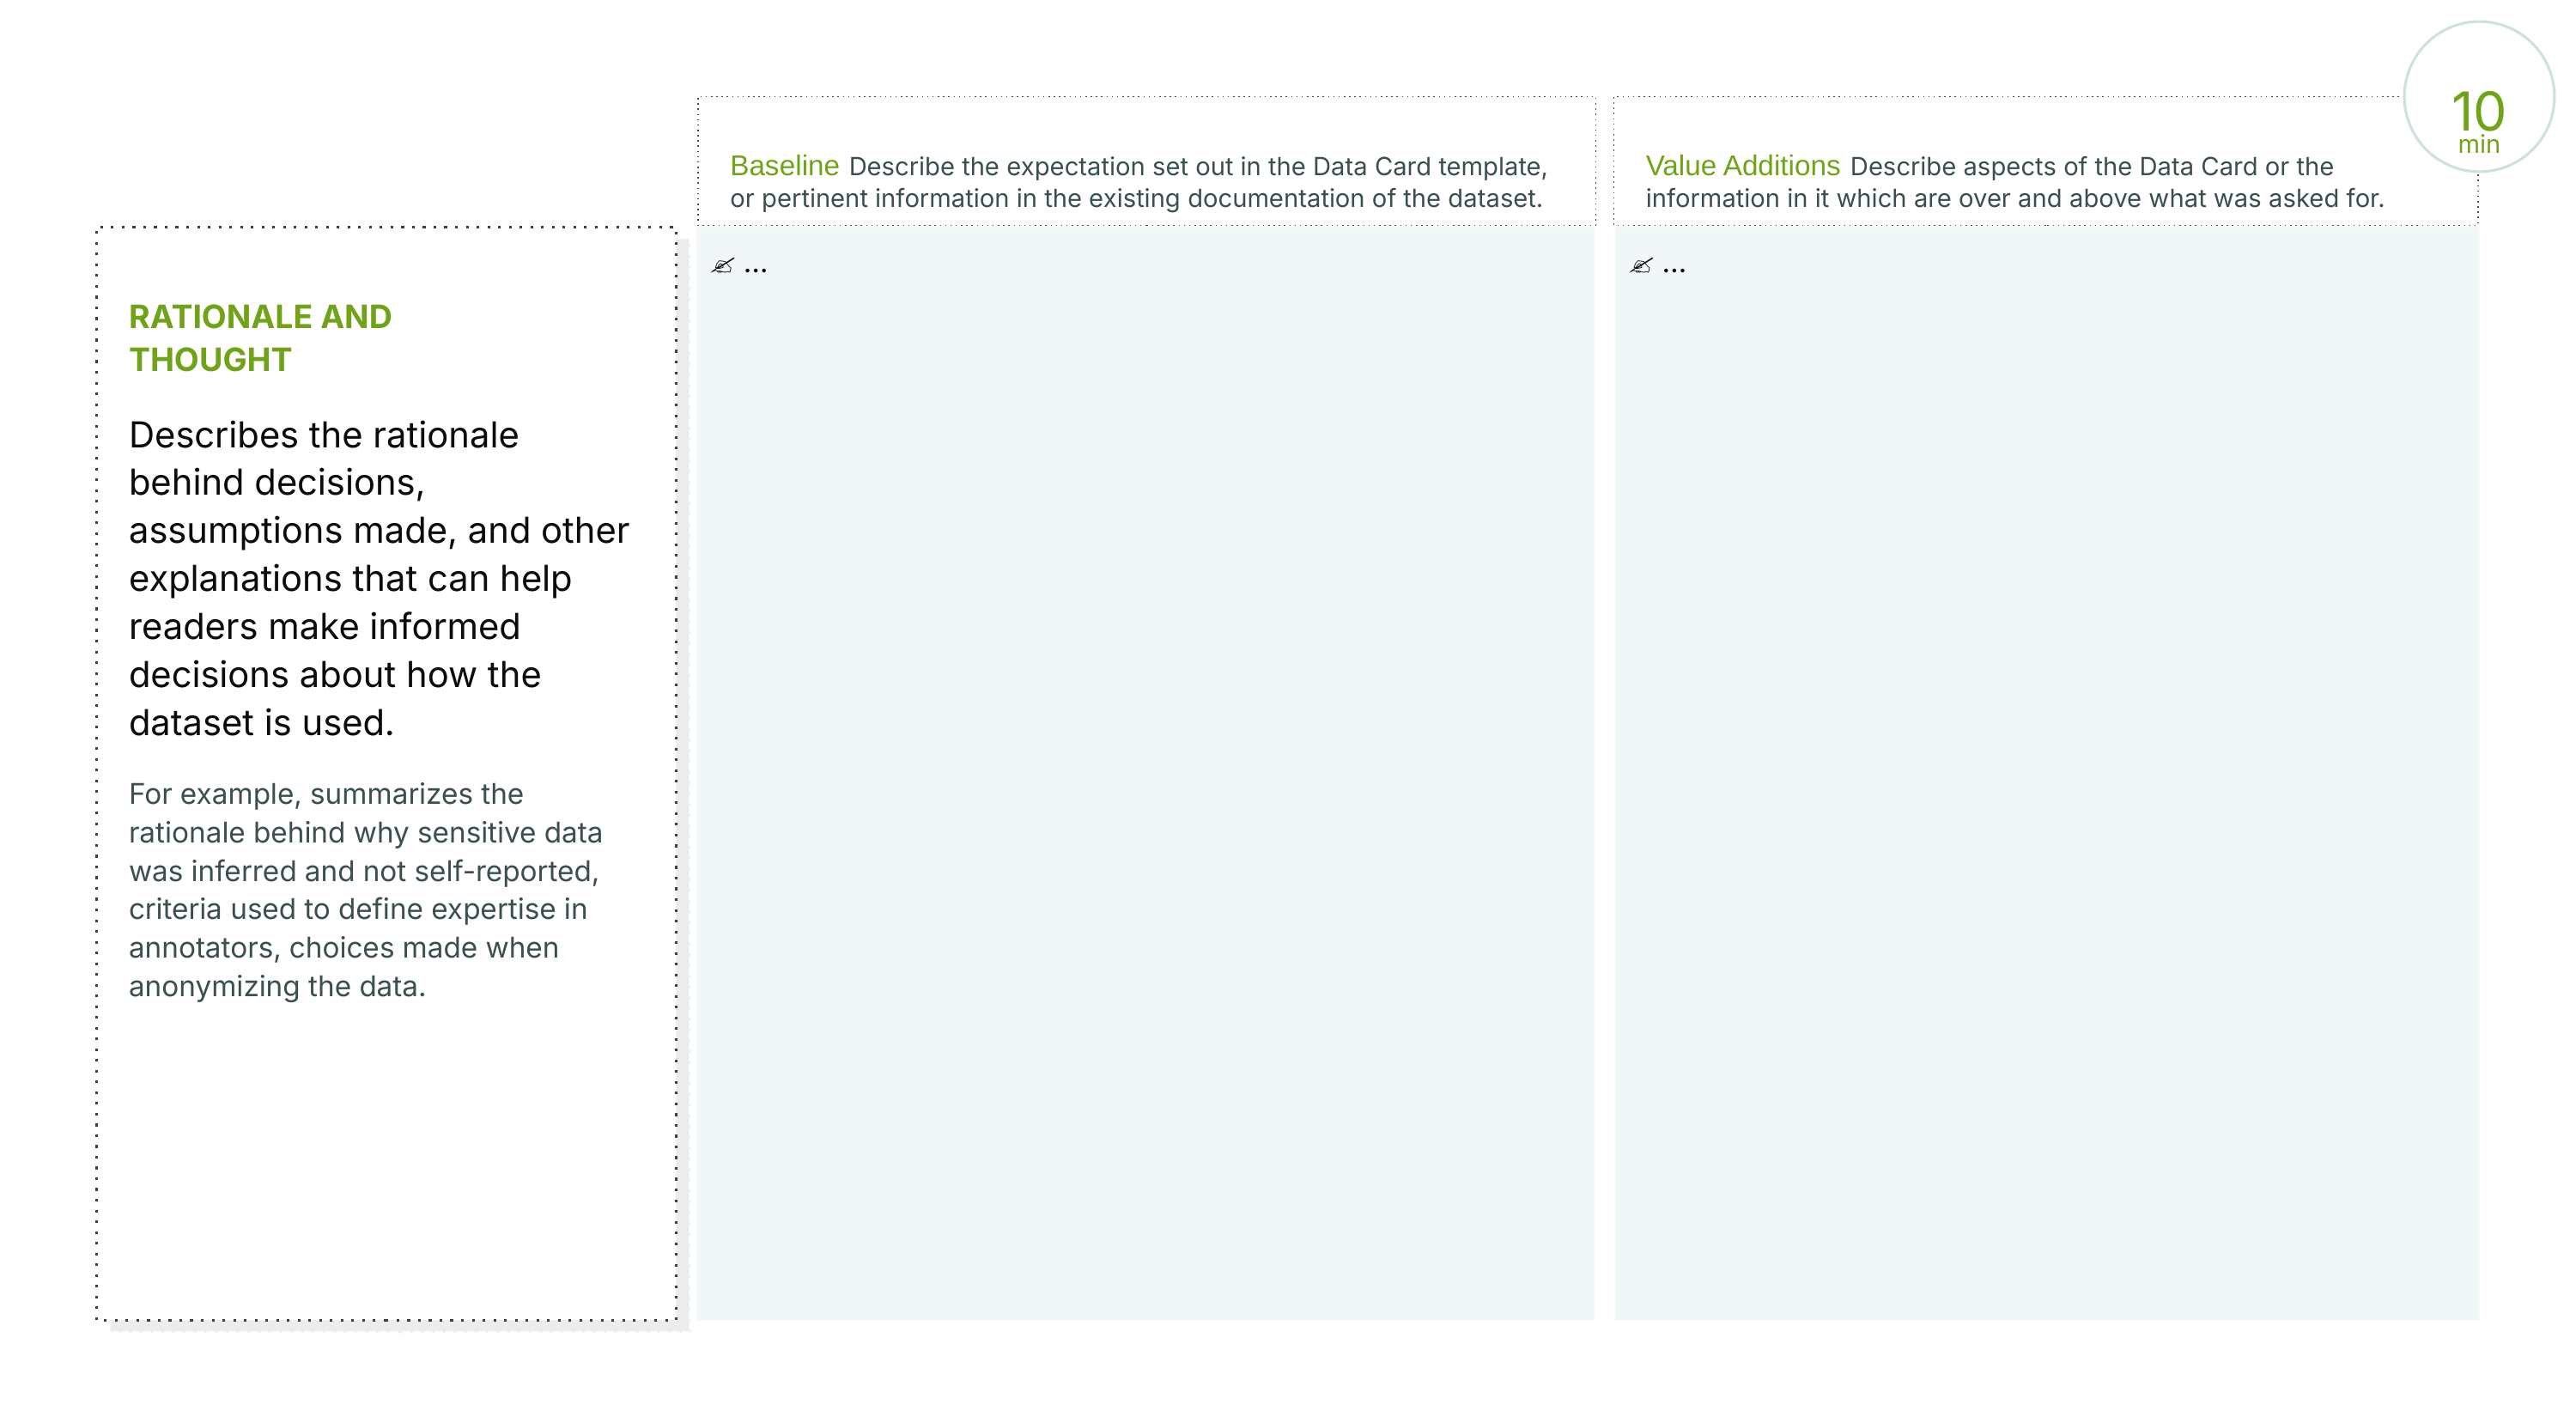

10
min
Baseline Describe the expectation set out in the Data Card template, or pertinent information in the existing documentation of the dataset.
Value Additions Describe aspects of the Data Card or the information in it which are over and above what was asked for.
✍️ …
RATIONALE AND
THOUGHT
Describes the rationale behind decisions, assumptions made, and other explanations that can help readers make informed decisions about how the dataset is used.
For example, summarizes the rationale behind why sensitive data was inferred and not self-reported, criteria used to define expertise in annotators, choices made when anonymizing the data.

✍️ …